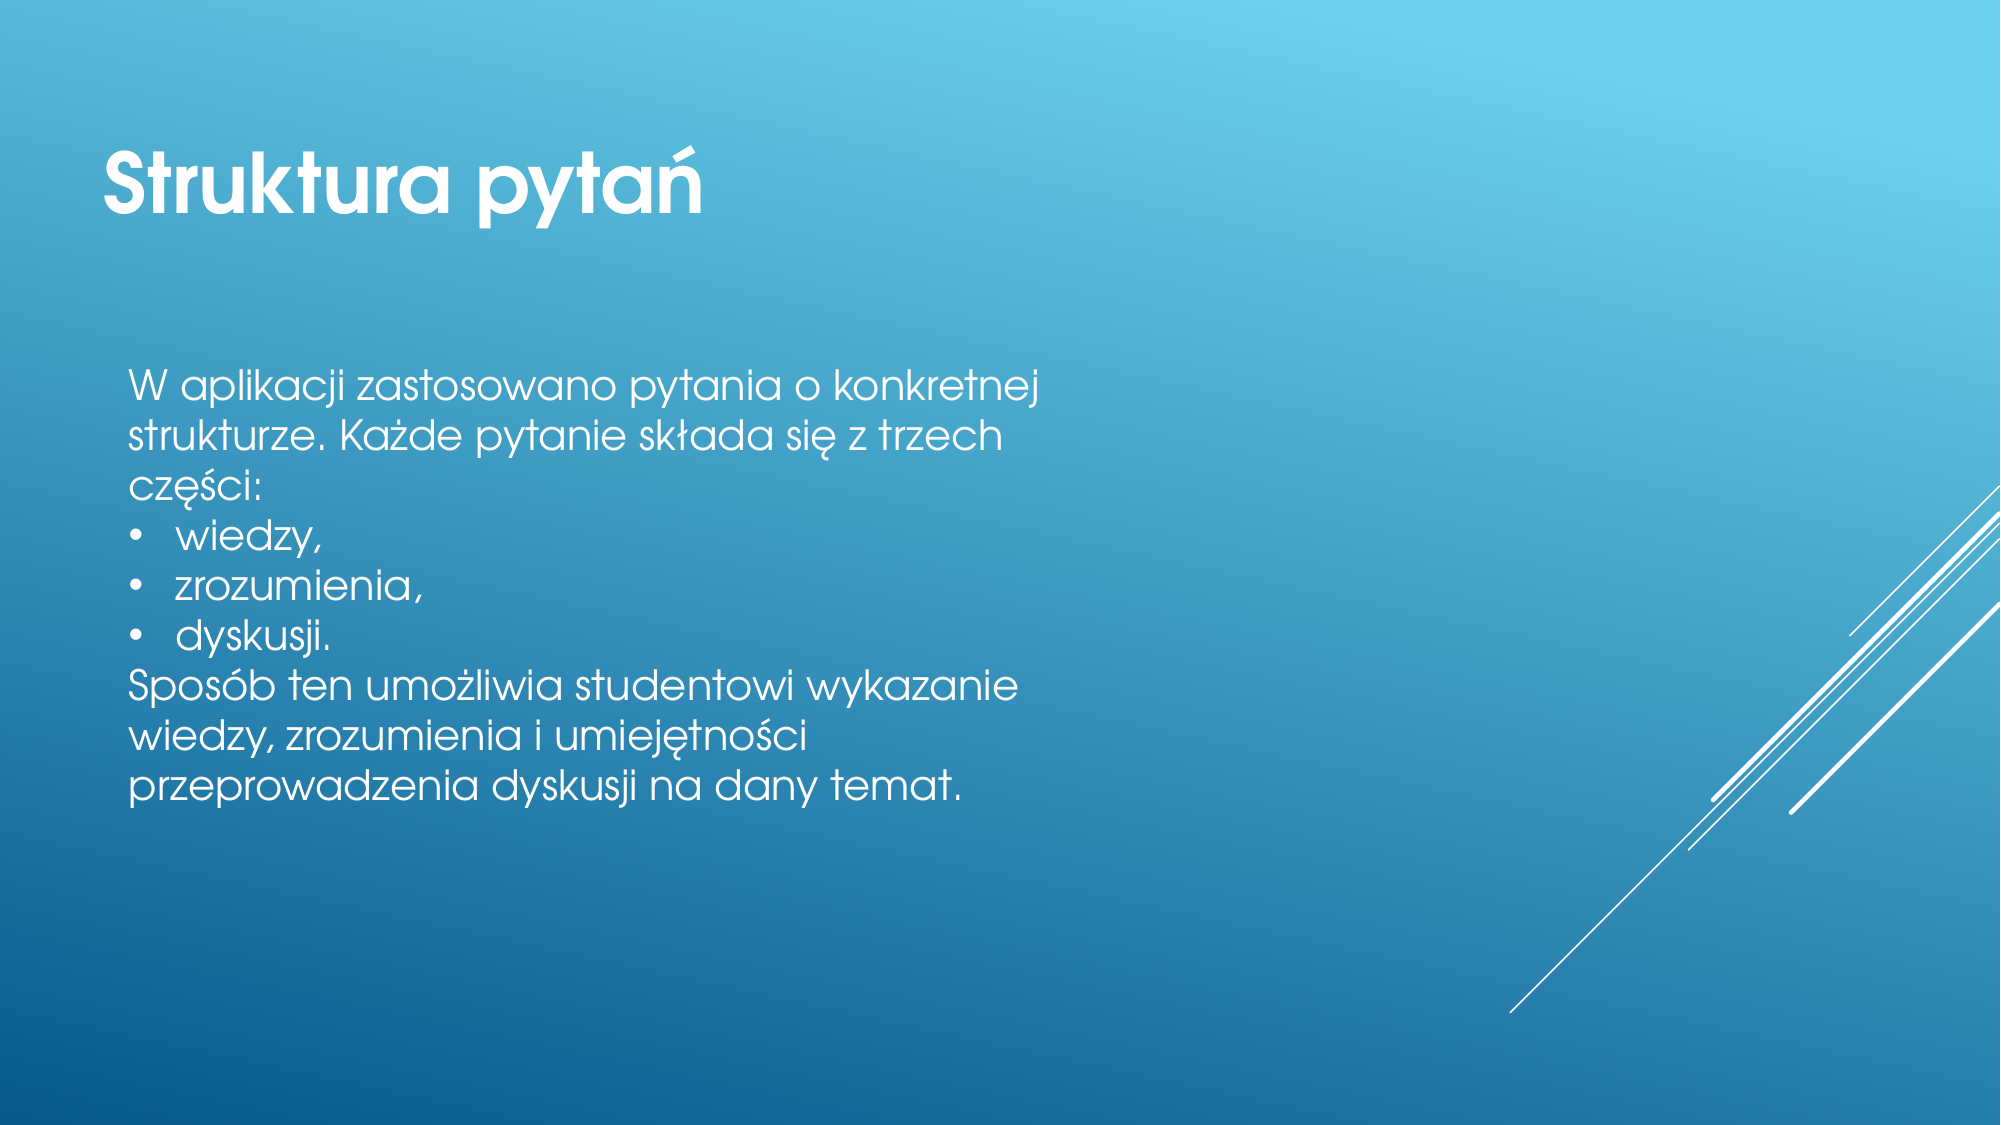

Struktura pytań
W aplikacji zastosowano pytania o konkretnej strukturze. Każde pytanie składa się z trzech części:
wiedzy,
zrozumienia,
dyskusji.
Sposób ten umożliwia studentowi wykazanie wiedzy, zrozumienia i umiejętności przeprowadzenia dyskusji na dany temat.